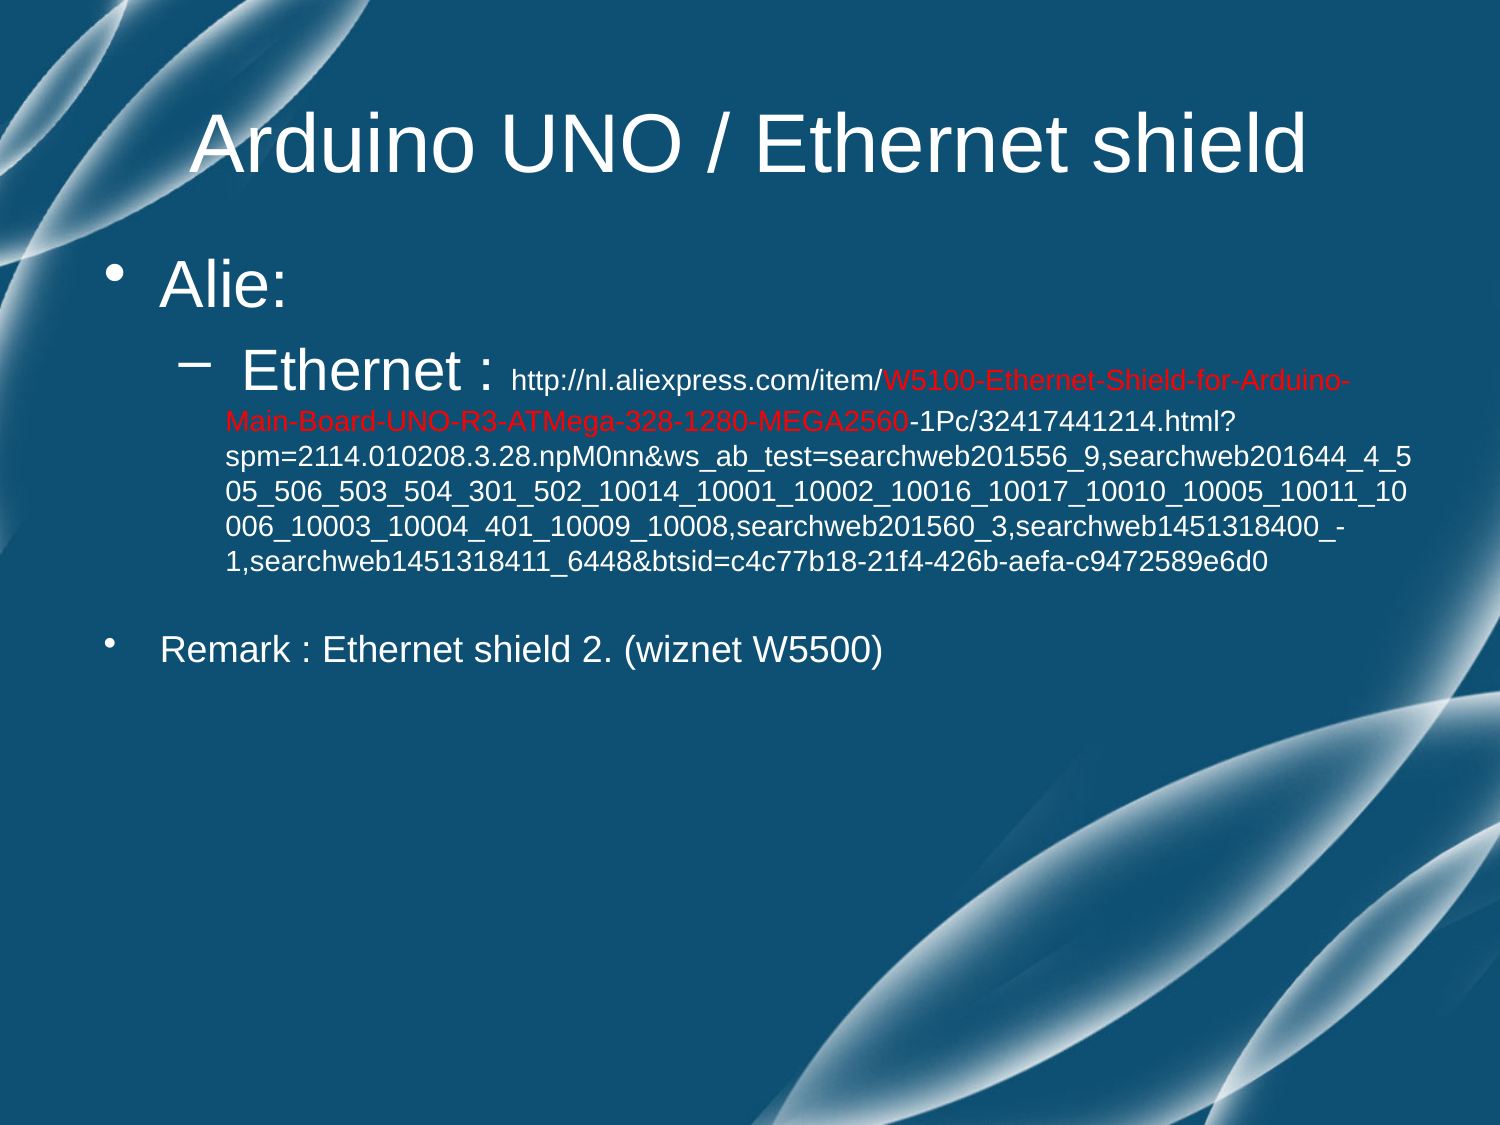

# Arduino UNO / Ethernet shield
Alie:
 Ethernet : http://nl.aliexpress.com/item/W5100-Ethernet-Shield-for-Arduino-Main-Board-UNO-R3-ATMega-328-1280-MEGA2560-1Pc/32417441214.html?spm=2114.010208.3.28.npM0nn&ws_ab_test=searchweb201556_9,searchweb201644_4_505_506_503_504_301_502_10014_10001_10002_10016_10017_10010_10005_10011_10006_10003_10004_401_10009_10008,searchweb201560_3,searchweb1451318400_-1,searchweb1451318411_6448&btsid=c4c77b18-21f4-426b-aefa-c9472589e6d0

Remark : Ethernet shield 2. (wiznet W5500)